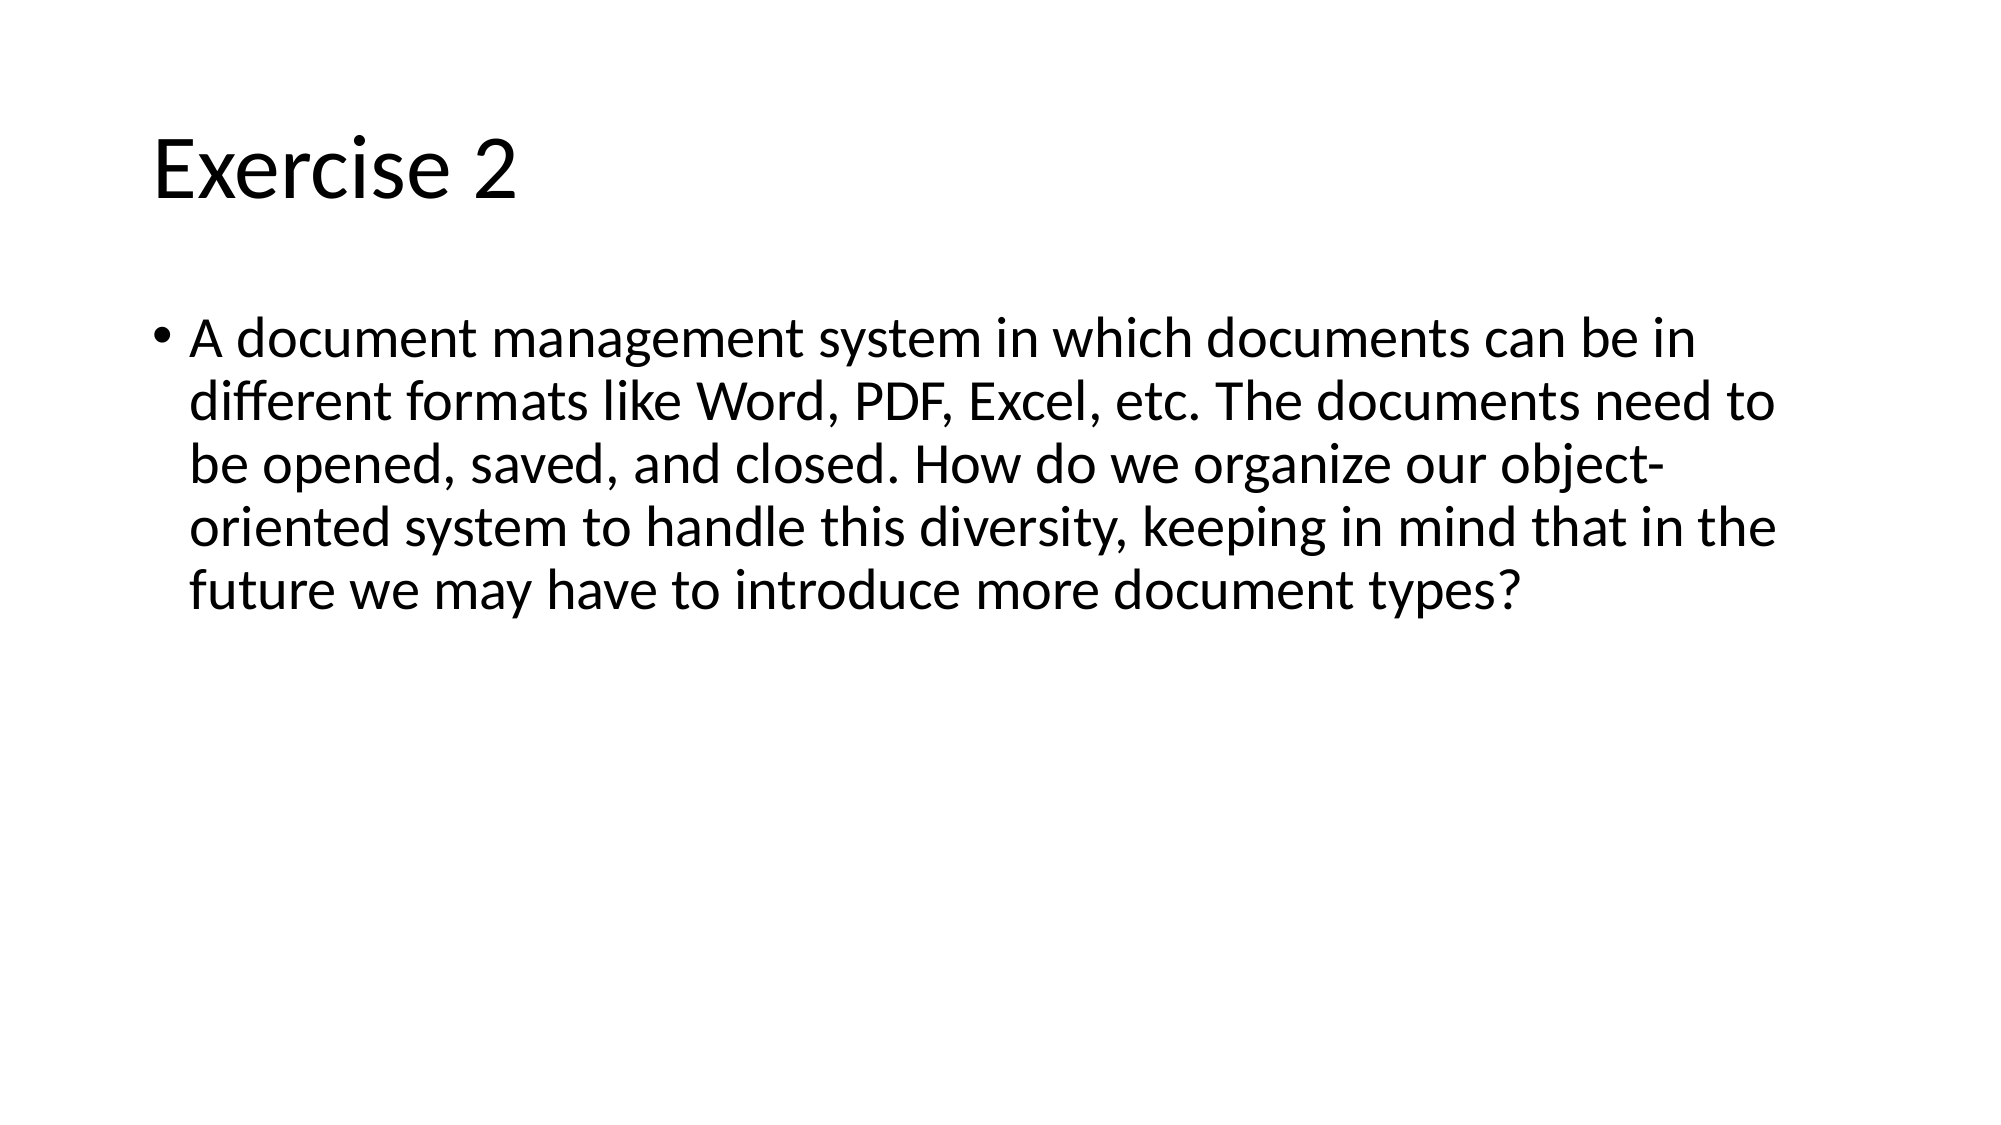

# Exercise 2
A document management system in which documents can be in different formats like Word, PDF, Excel, etc. The documents need to be opened, saved, and closed. How do we organize our object-oriented system to handle this diversity, keeping in mind that in the future we may have to introduce more document types?